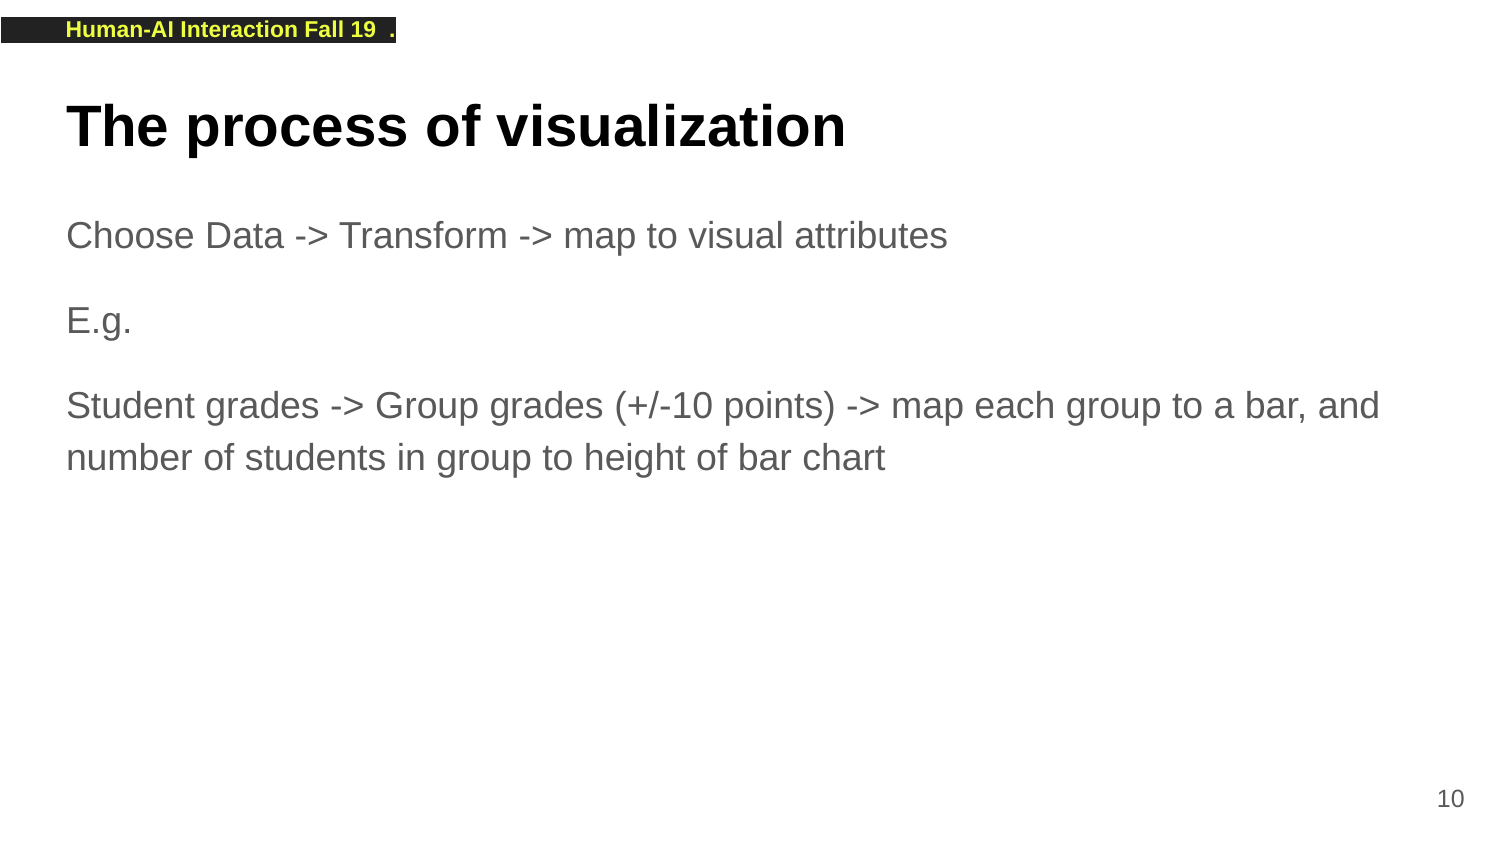

# The process of visualization
Choose Data -> Transform -> map to visual attributes
E.g.
Student grades -> Group grades (+/-10 points) -> map each group to a bar, and number of students in group to height of bar chart
10